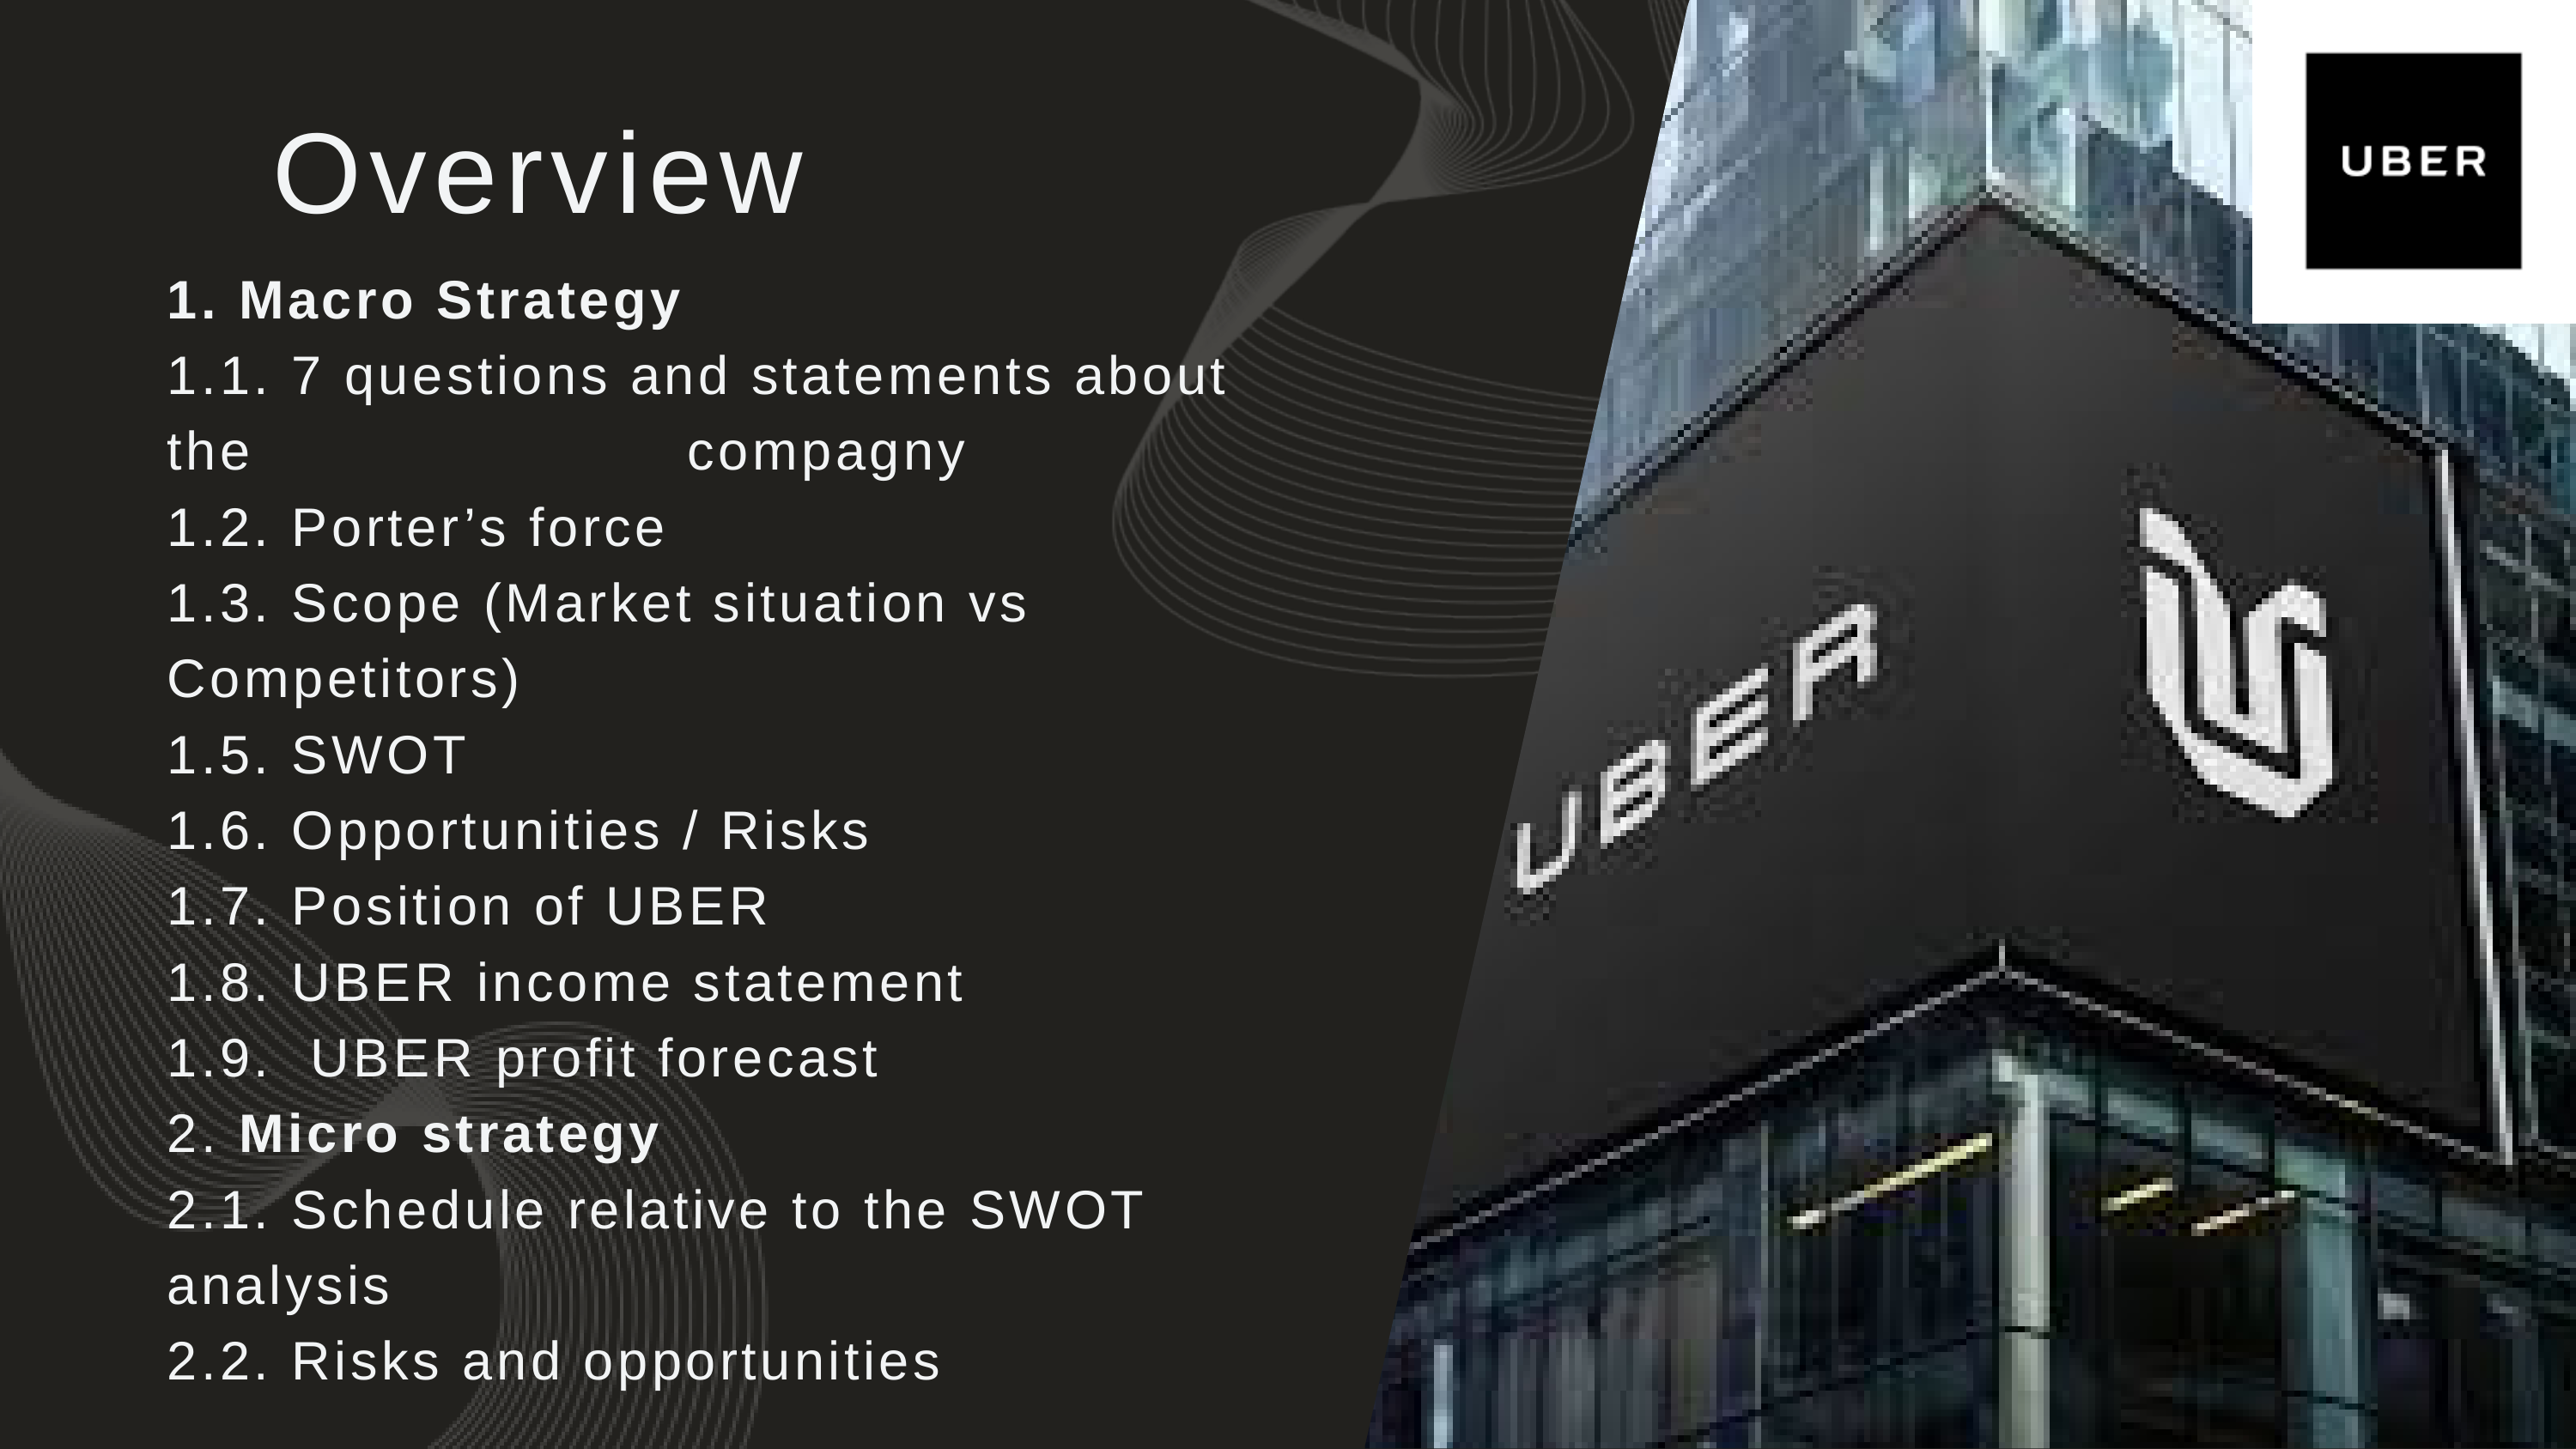

Overview
1. Macro Strategy
1.1. 7 questions and statements about the                       compagny
1.2. Porter’s force
1.3. Scope (Market situation vs           Competitors)
1.5. SWOT
1.6. Opportunities / Risks
1.7. Position of UBER
1.8. UBER income statement
1.9.  UBER profit forecast
2. Micro strategy
2.1. Schedule relative to the SWOT analysis
2.2. Risks and opportunities